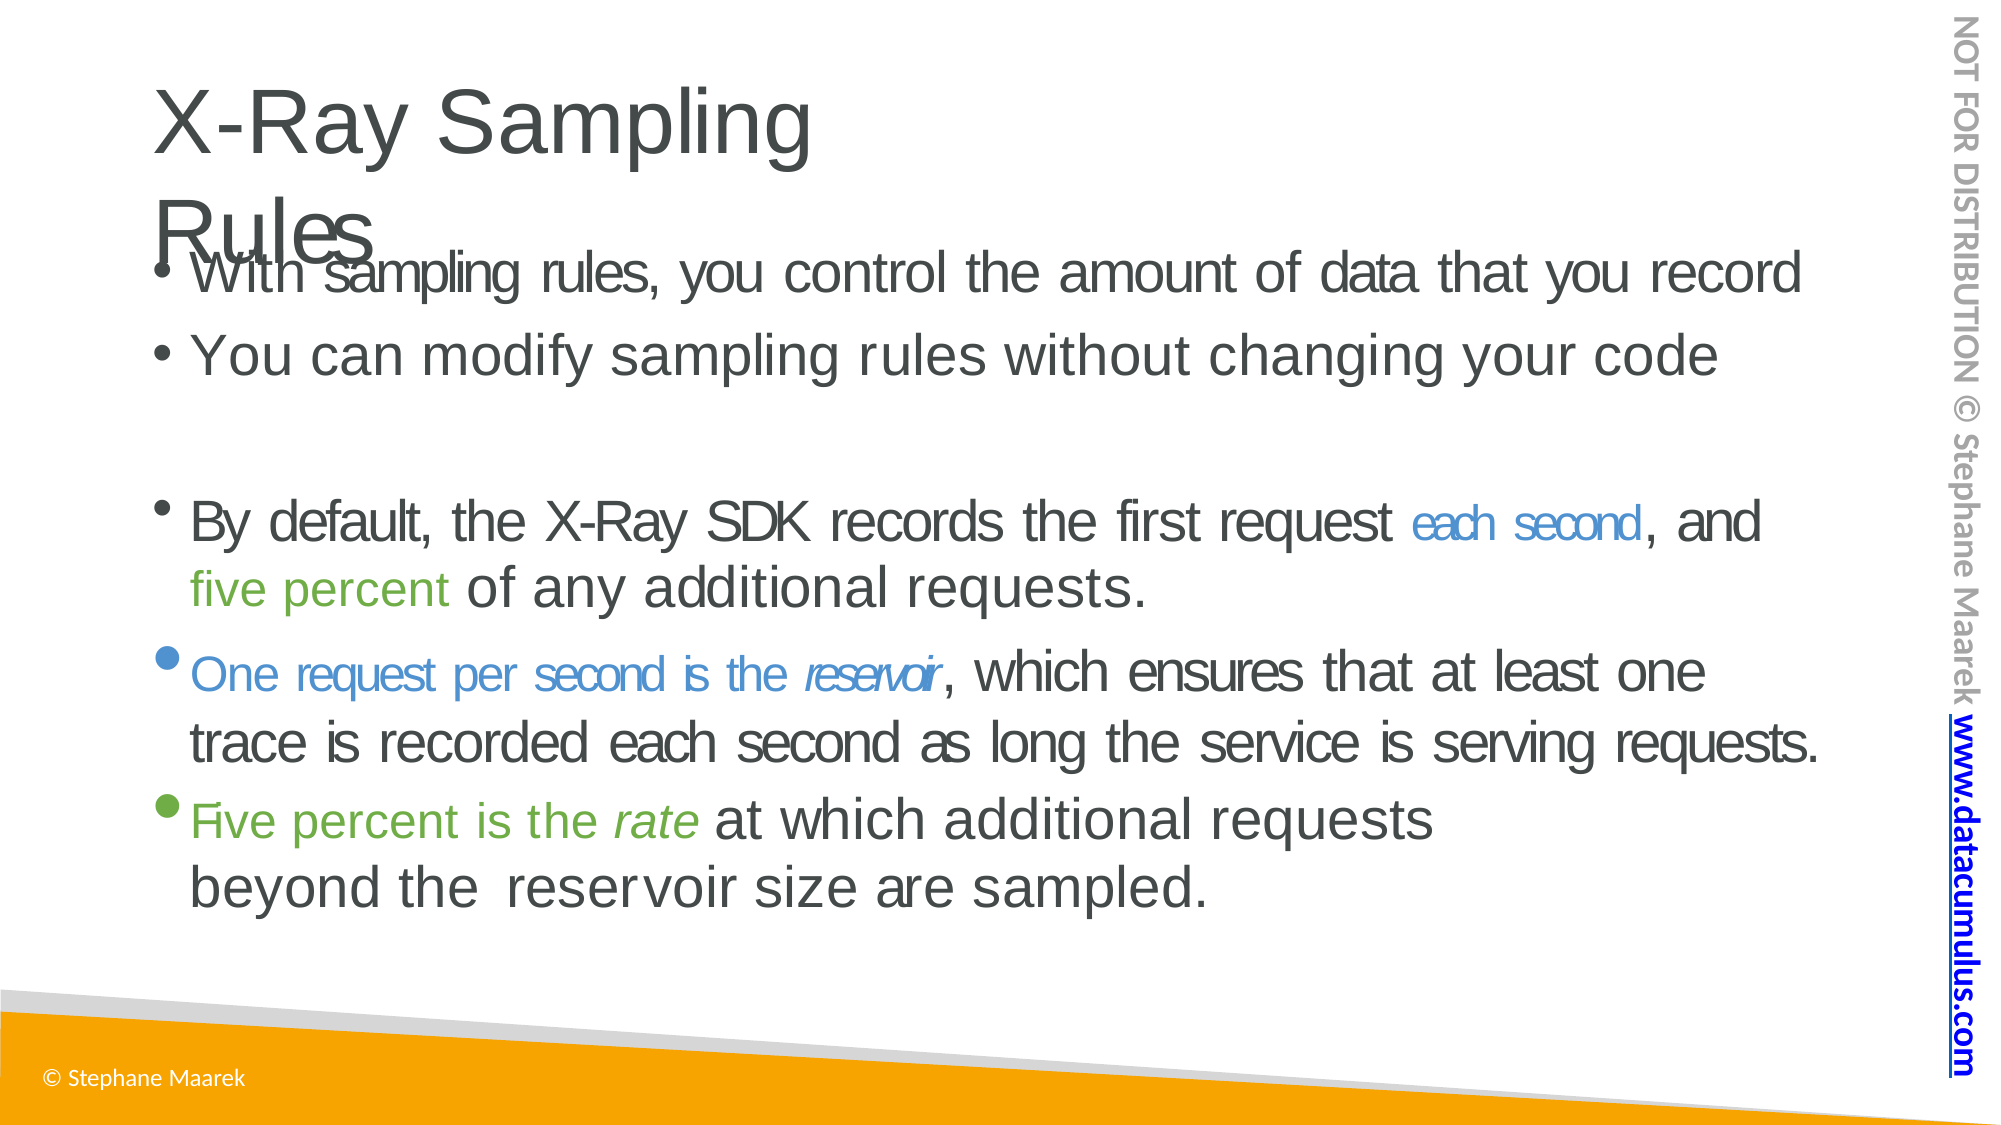

NOT FOR DISTRIBUTION © Stephane Maarek www.datacumulus.com
# X-Ray Sampling Rules
With sampling rules, you control the amount of data that you record
You can modify sampling rules without changing your code

By default, the X-Ray SDK records the first request each second, and
five percent of any additional requests.
One request per second is the reservoir, which ensures that at least one  trace is recorded each second as long the service is serving requests.
Five percent is the rate at which additional requests beyond the  reservoir size are sampled.
© Stephane Maarek